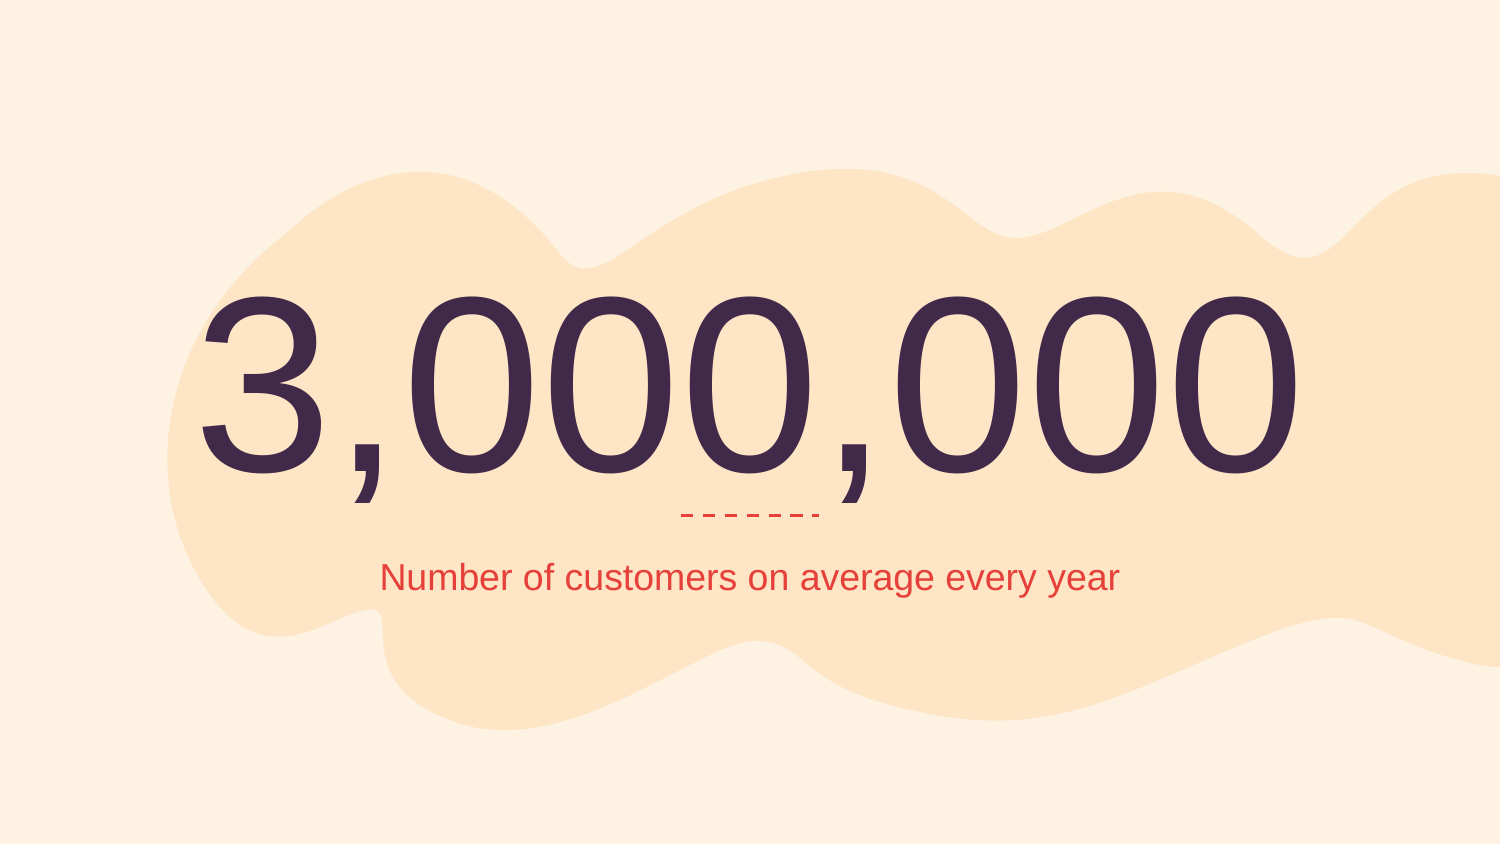

# 3,000,000
Number of customers on average every year